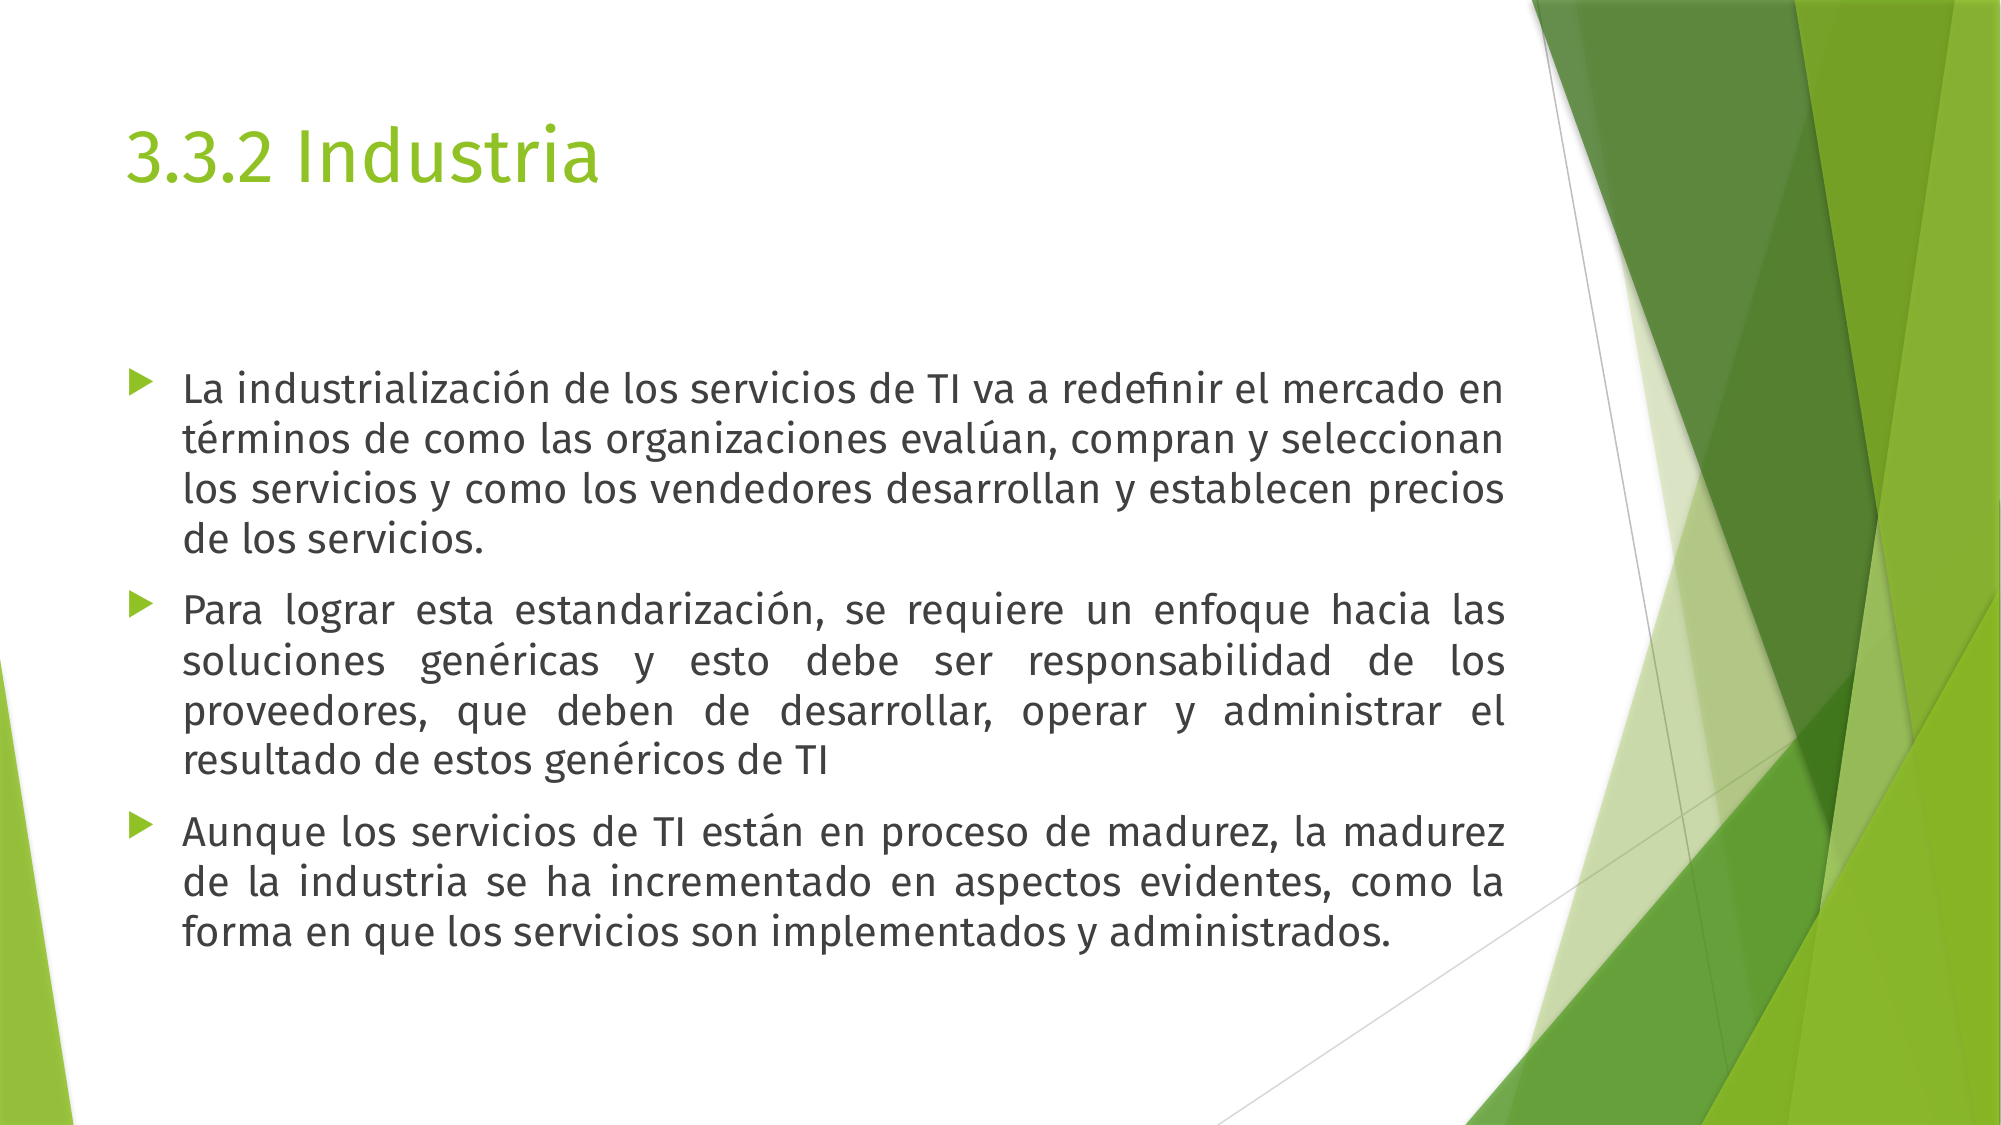

# 3.3.2 Industria
La industrialización de los servicios de TI va a redefinir el mercado en términos de como las organizaciones evalúan, compran y seleccionan los servicios y como los vendedores desarrollan y establecen precios de los servicios.
Para lograr esta estandarización, se requiere un enfoque hacia las soluciones genéricas y esto debe ser responsabilidad de los proveedores, que deben de desarrollar, operar y administrar el resultado de estos genéricos de TI
Aunque los servicios de TI están en proceso de madurez, la madurez de la industria se ha incrementado en aspectos evidentes, como la forma en que los servicios son implementados y administrados.